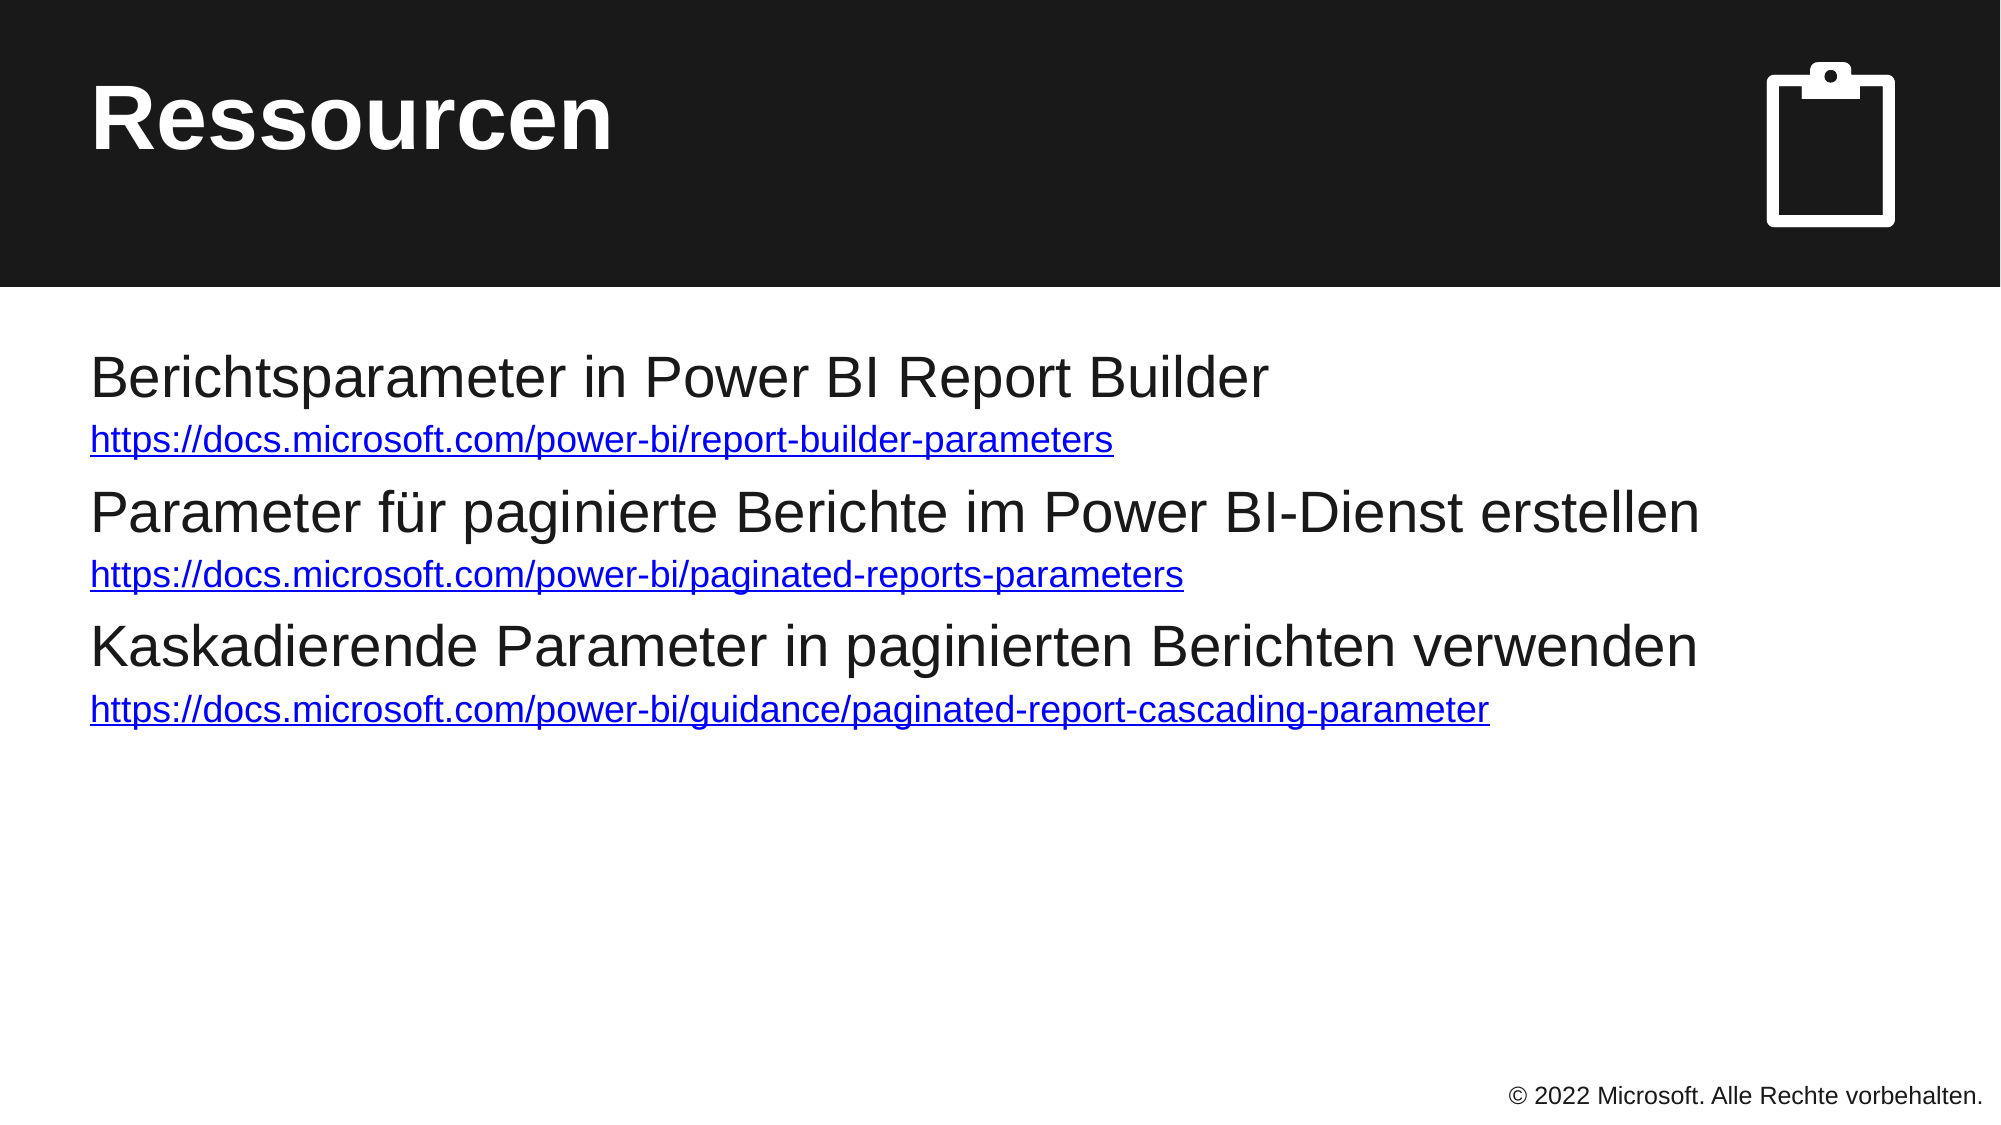

# Ressourcen

Berichtsparameter in Power BI Report Builder
https://docs.microsoft.com/power-bi/report-builder-parameters
Parameter für paginierte Berichte im Power BI-Dienst erstellen
https://docs.microsoft.com/power-bi/paginated-reports-parameters
Kaskadierende Parameter in paginierten Berichten verwenden
https://docs.microsoft.com/power-bi/guidance/paginated-report-cascading-parameter

© 2022 Microsoft. Alle Rechte vorbehalten.